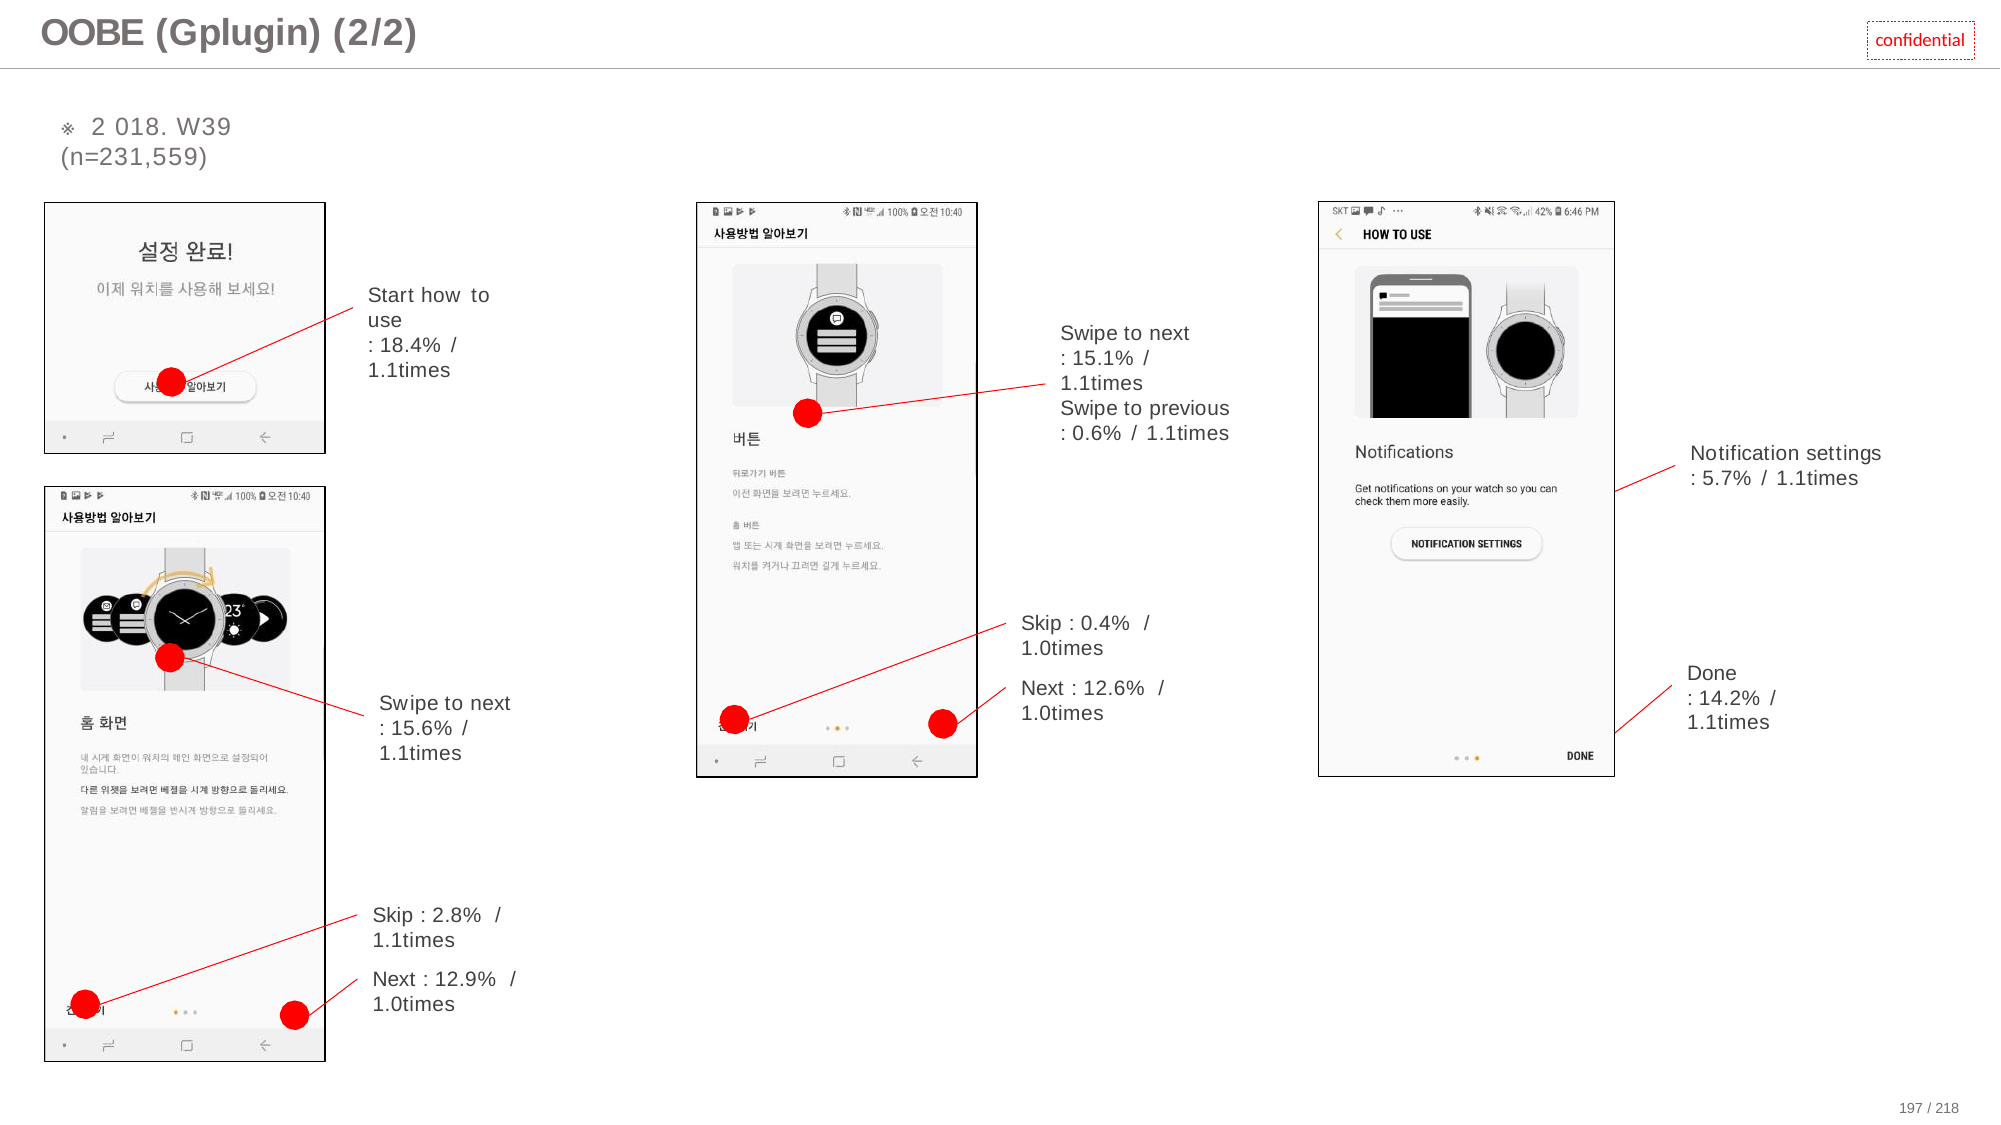

# OOBE (Gplugin) (2/2)
confidential
※2018. W39 (n=231,559)

Start how to use
: 18.4% / 1.1times

Swipe to next
: 15.1% / 1.1times

Swipe to previous
: 0.6% / 1.1times

Notification settings
: 5.7% / 1.1times

Skip : 0.4% / 1.0times

Done
: 14.2% / 1.1times
Next : 12.6% / 1.0times

Swipe to next
: 15.6% / 1.1times

Skip : 2.8% / 1.1times

Next : 12.9% / 1.0times

197 / 218